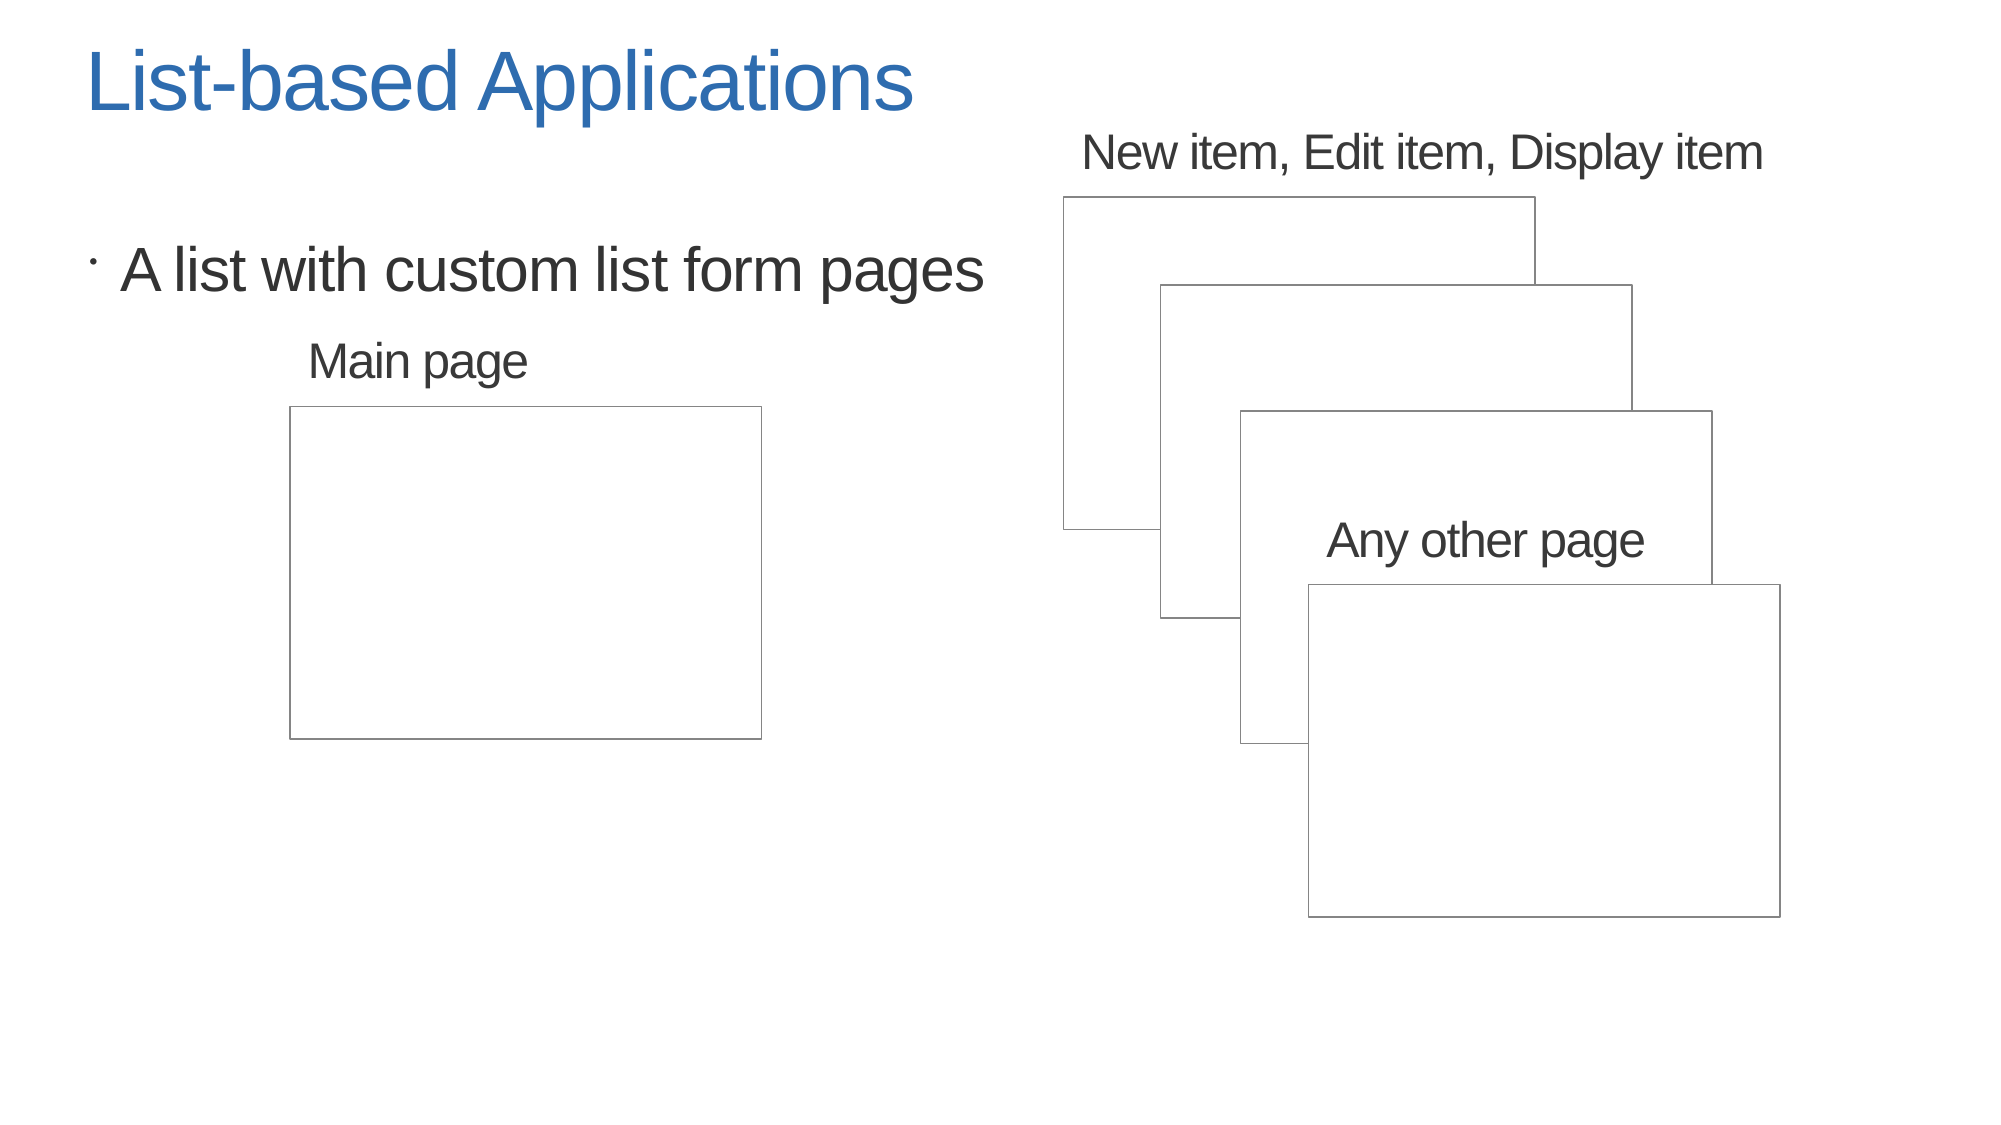

# List-based Applications
New item, Edit item, Display item

A list with custom list form pages

Main page

Any other page